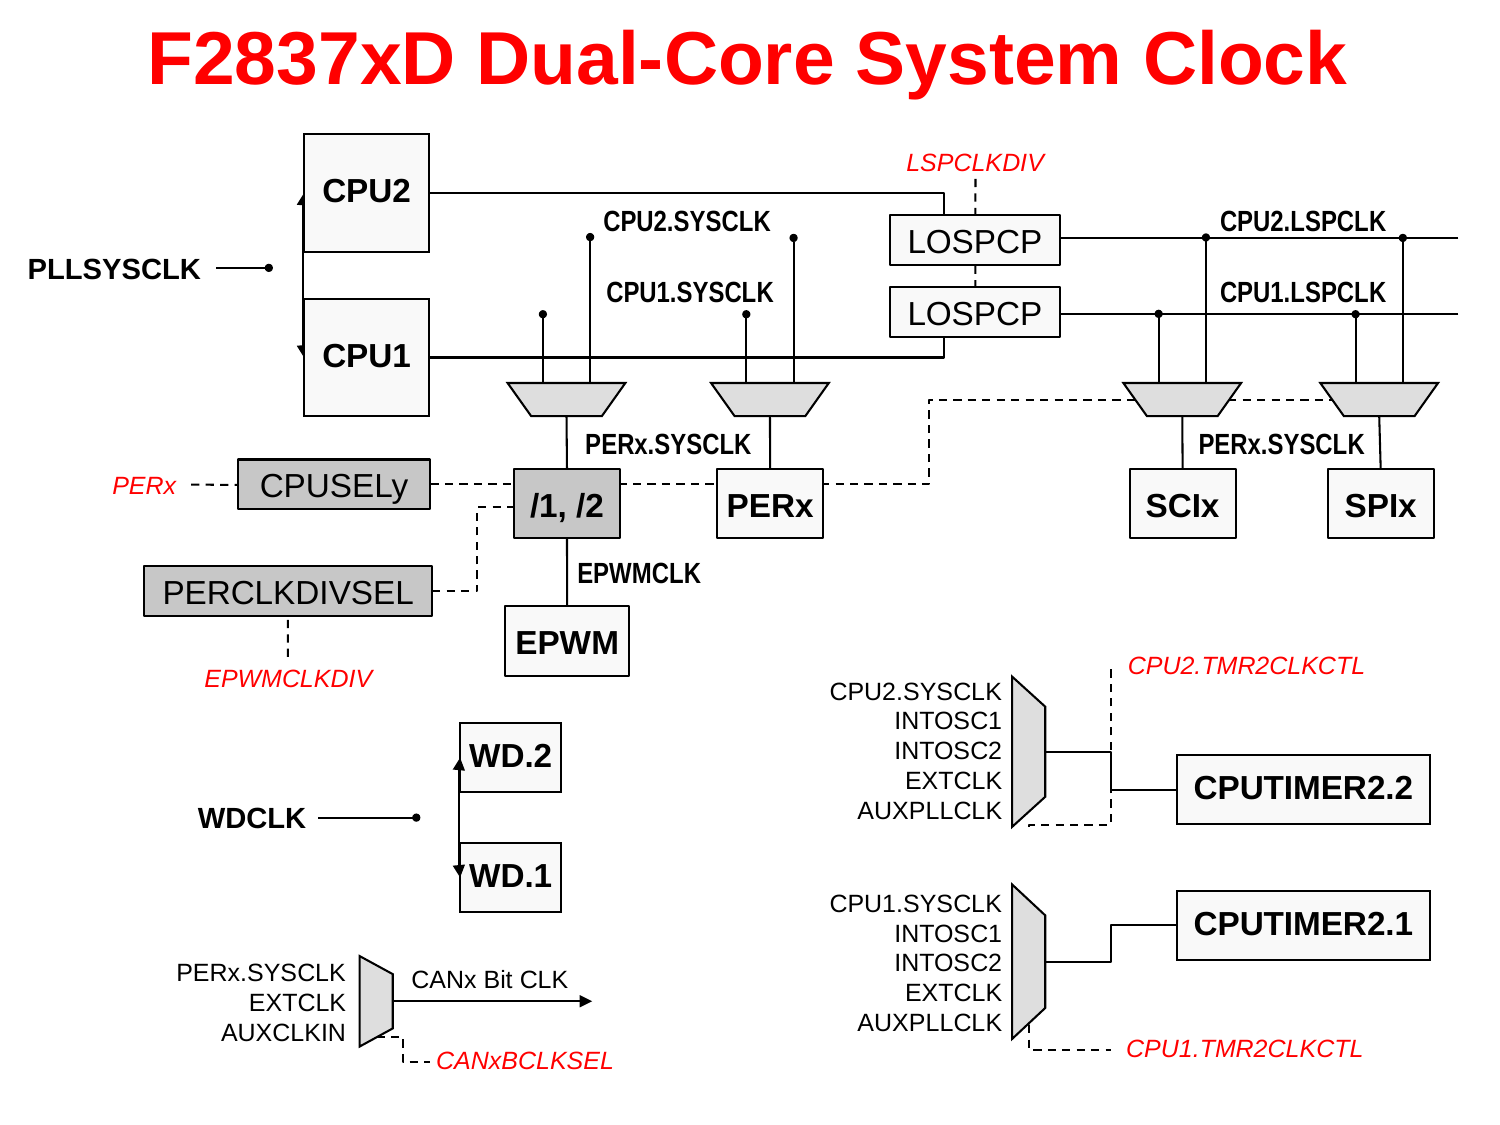

# F2837xD Dual-Core System Clock
CPU2
LSPCLKDIV

CPU2.SYSCLK
CPU2.LSPCLK
LOSPCP

PLLSYSCLK
CPU1.SYSCLK
CPU1.LSPCLK
LOSPCP
CPU1
PERx.SYSCLK
PERx.SYSCLK
CPUSELy
PERx
/1, /2
PERx
SCIx
SPIx
EPWMCLK
PERCLKDIVSEL
EPWM

CPU2.TMR2CLKCTL
EPWMCLKDIV
CPU2.SYSCLK
INTOSC1
INTOSC2
EXTCLK
AUXPLLCLK
WD.2
WDCLK
WD.1

CPUTIMER2.2
CPU1.SYSCLK
INTOSC1
INTOSC2
EXTCLK
AUXPLLCLK
CPUTIMER2.1

PERx.SYSCLK
EXTCLK
AUXCLKIN
CANx Bit CLK

CANxBCLKSEL
CPU1.TMR2CLKCTL